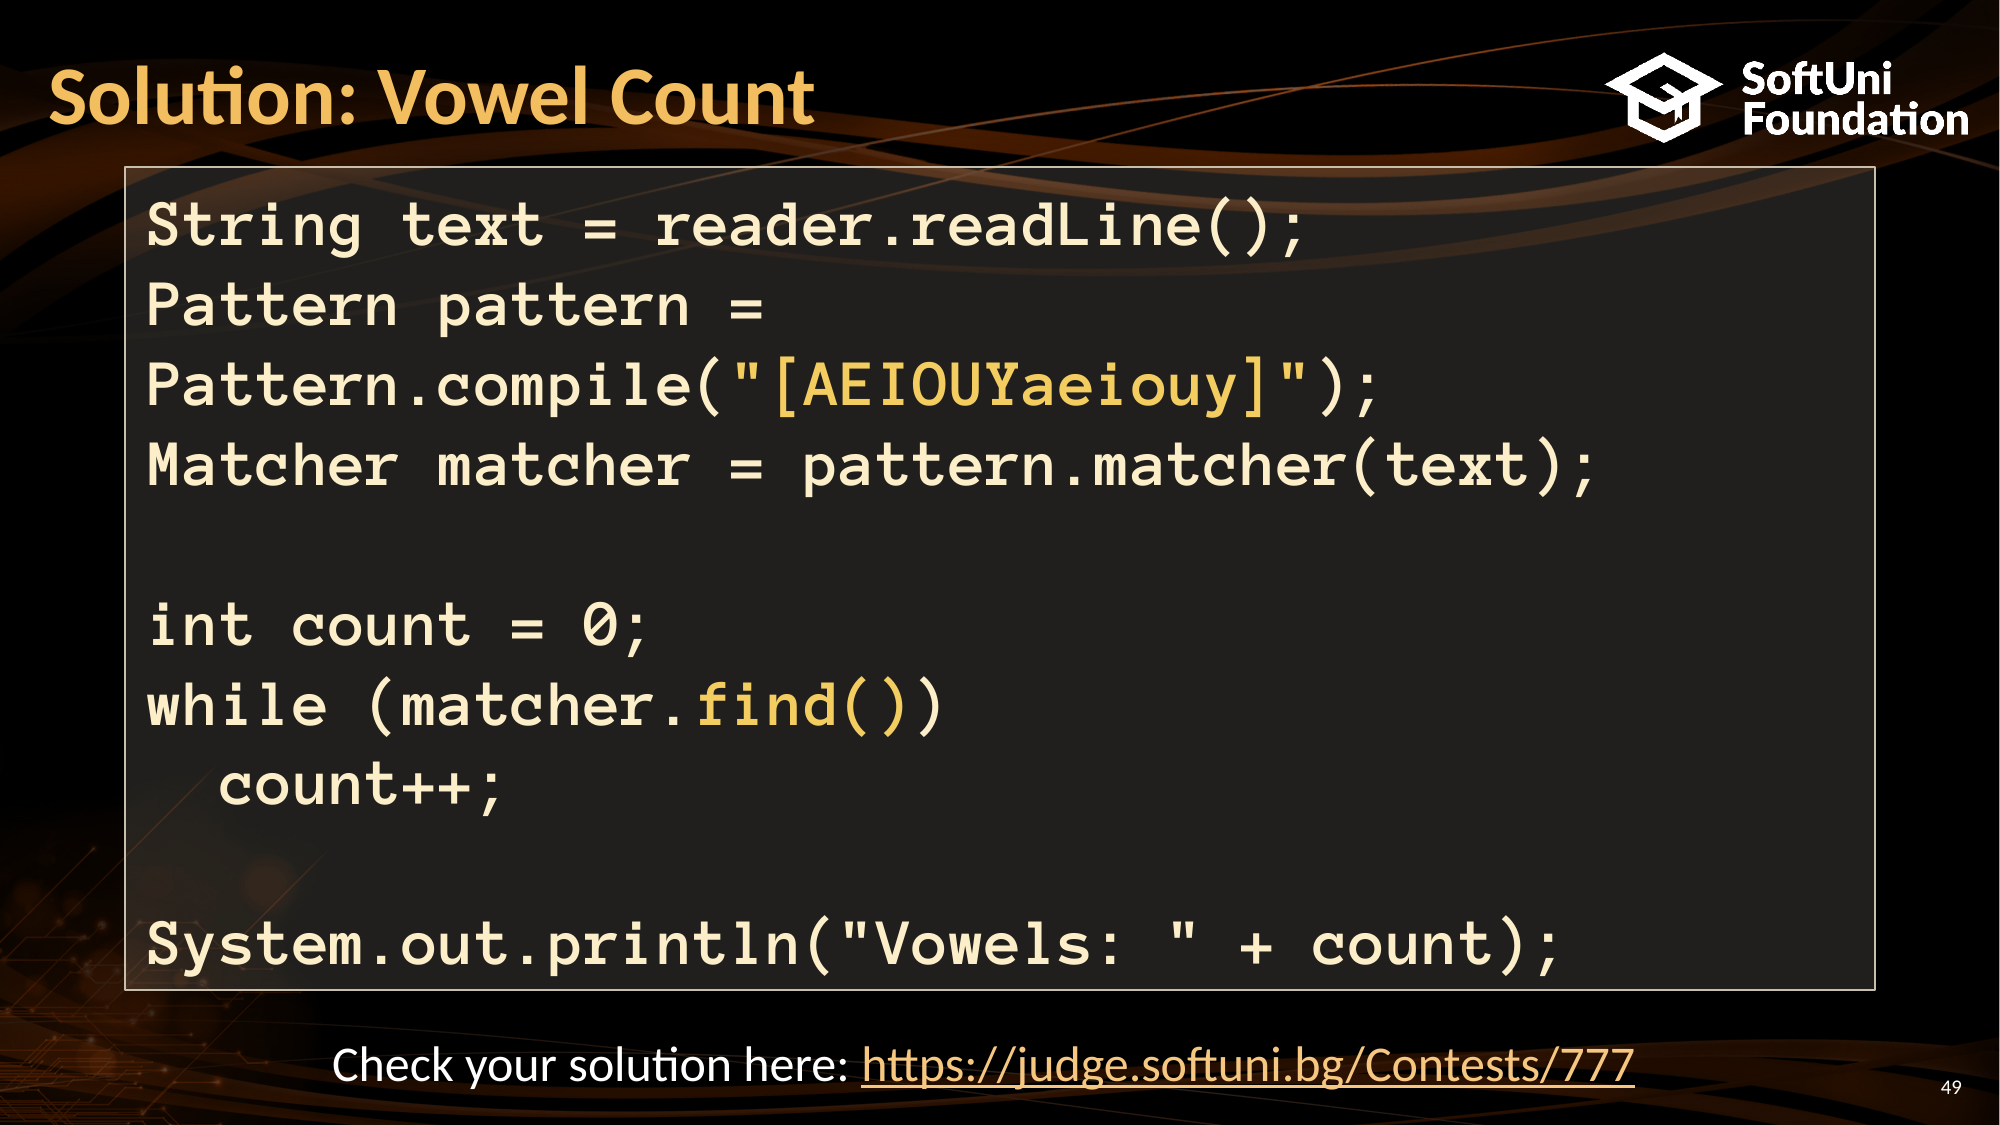

# Solution: Vowel Count
String text = reader.readLine();
Pattern pattern = 	Pattern.compile("[AEIOUYaeiouy]");
Matcher matcher = pattern.matcher(text);

int count = 0;
while (matcher.find())
  count++;

System.out.println("Vowels: " + count);
Check your solution here: https://judge.softuni.bg/Contests/777
49